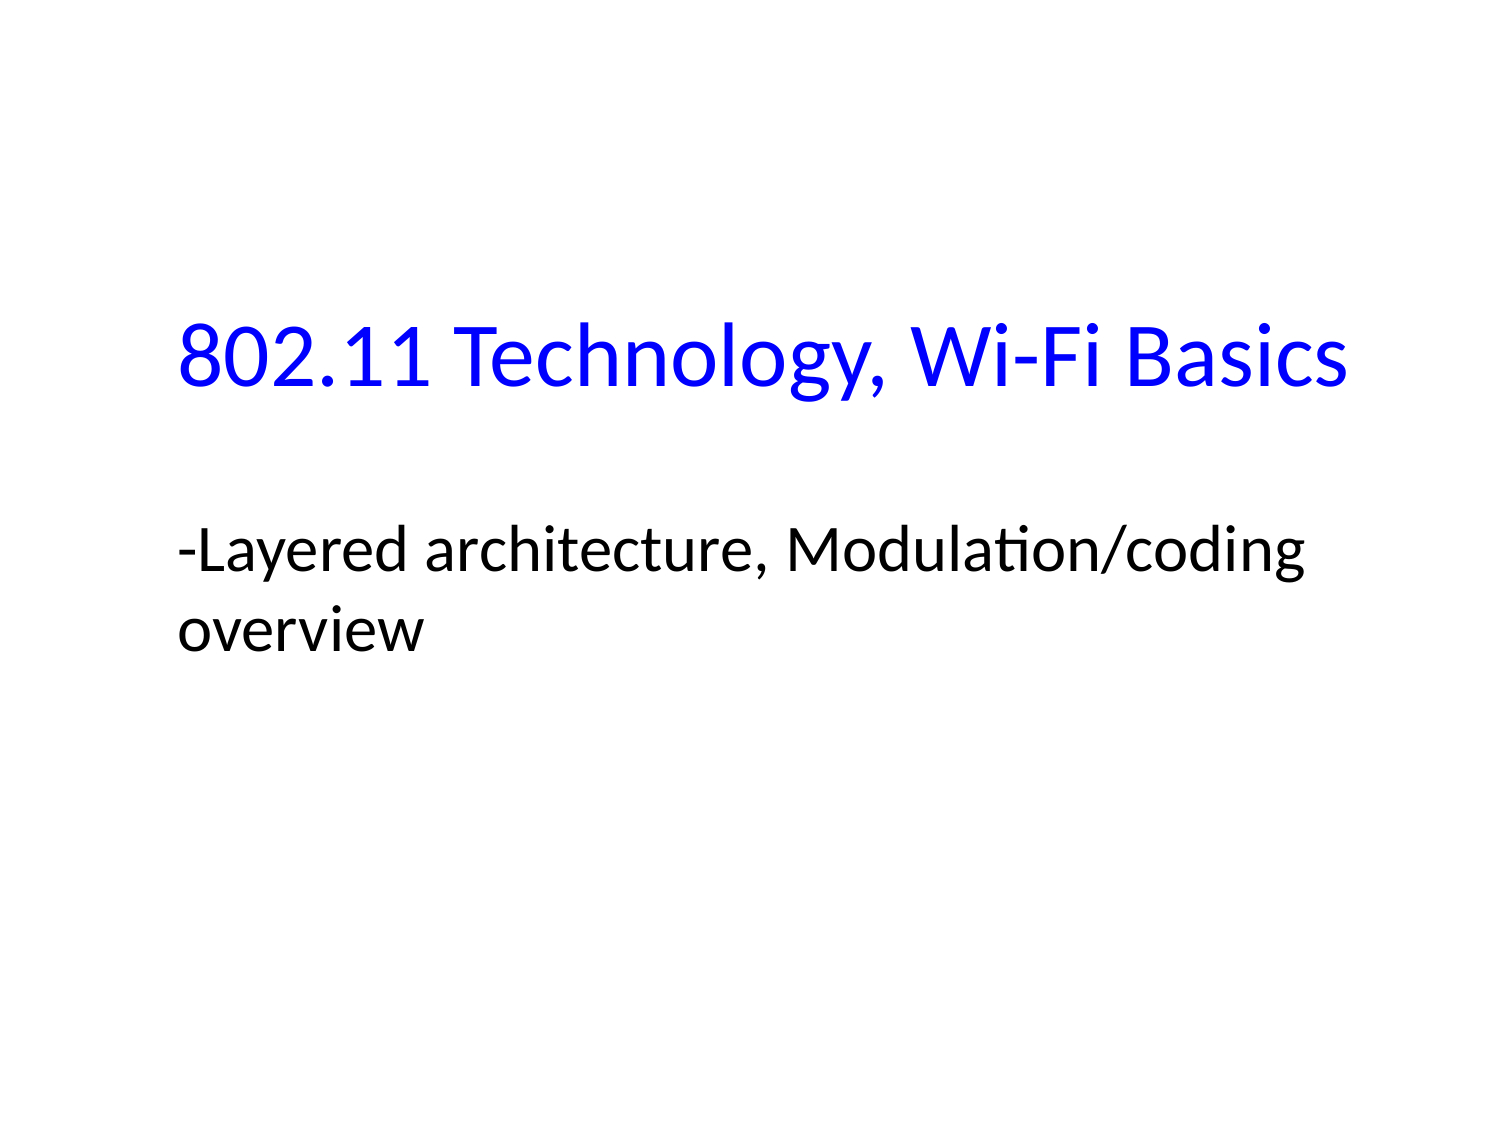

802.11 Technology, Wi-Fi Basics

-Layered architecture, Modulation/coding overview